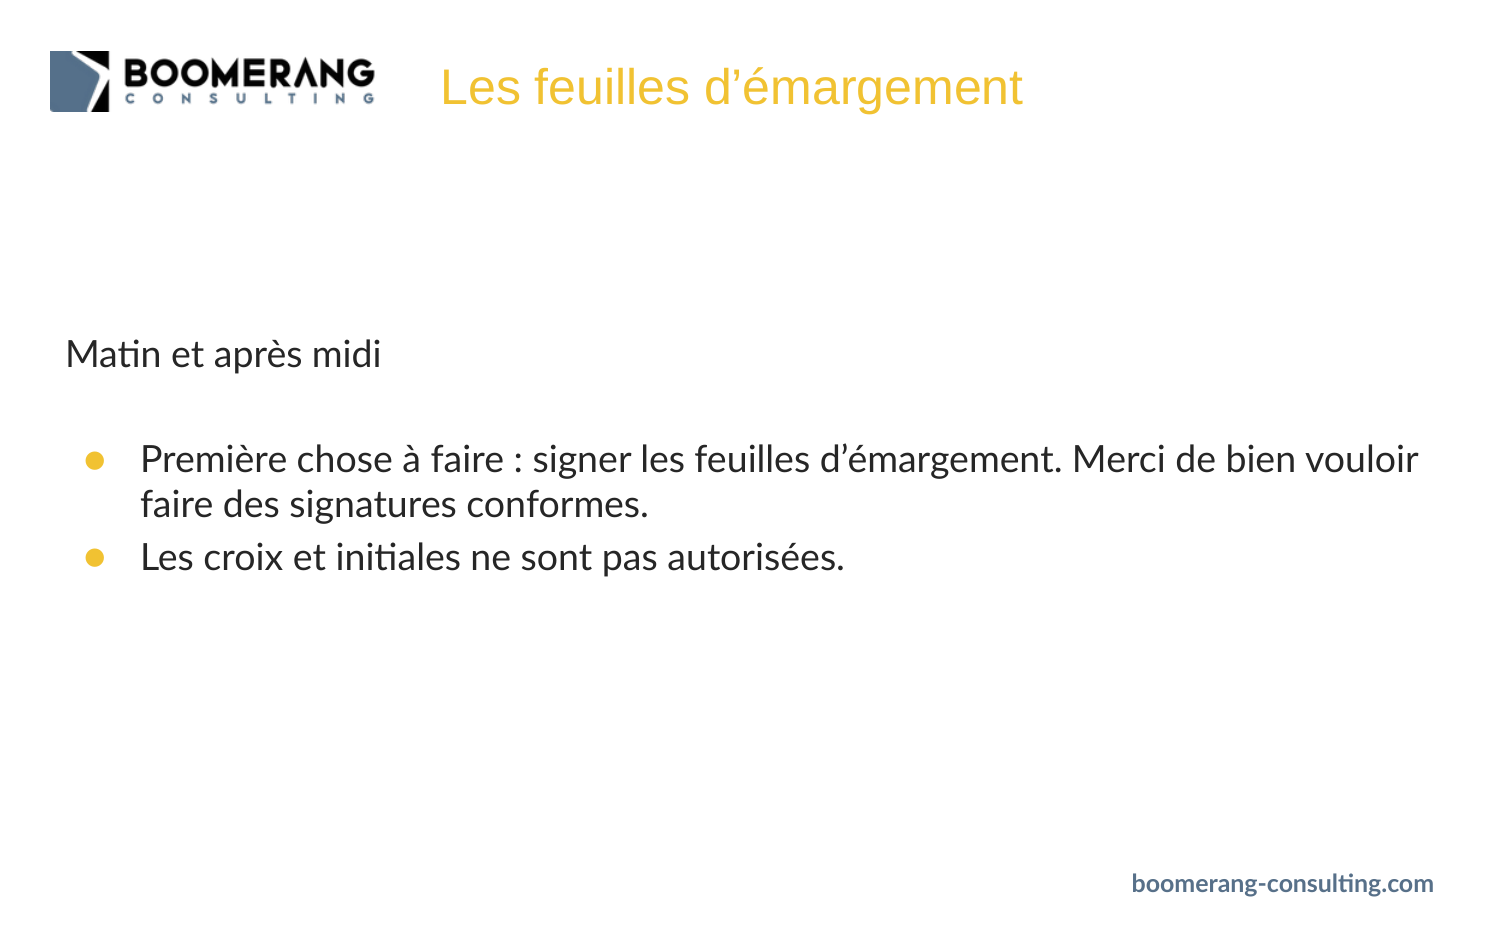

# Les feuilles d’émargement
Matin et après midi

Première chose à faire : signer les feuilles d’émargement. Merci de bien vouloir faire des signatures conformes.
Les croix et initiales ne sont pas autorisées.